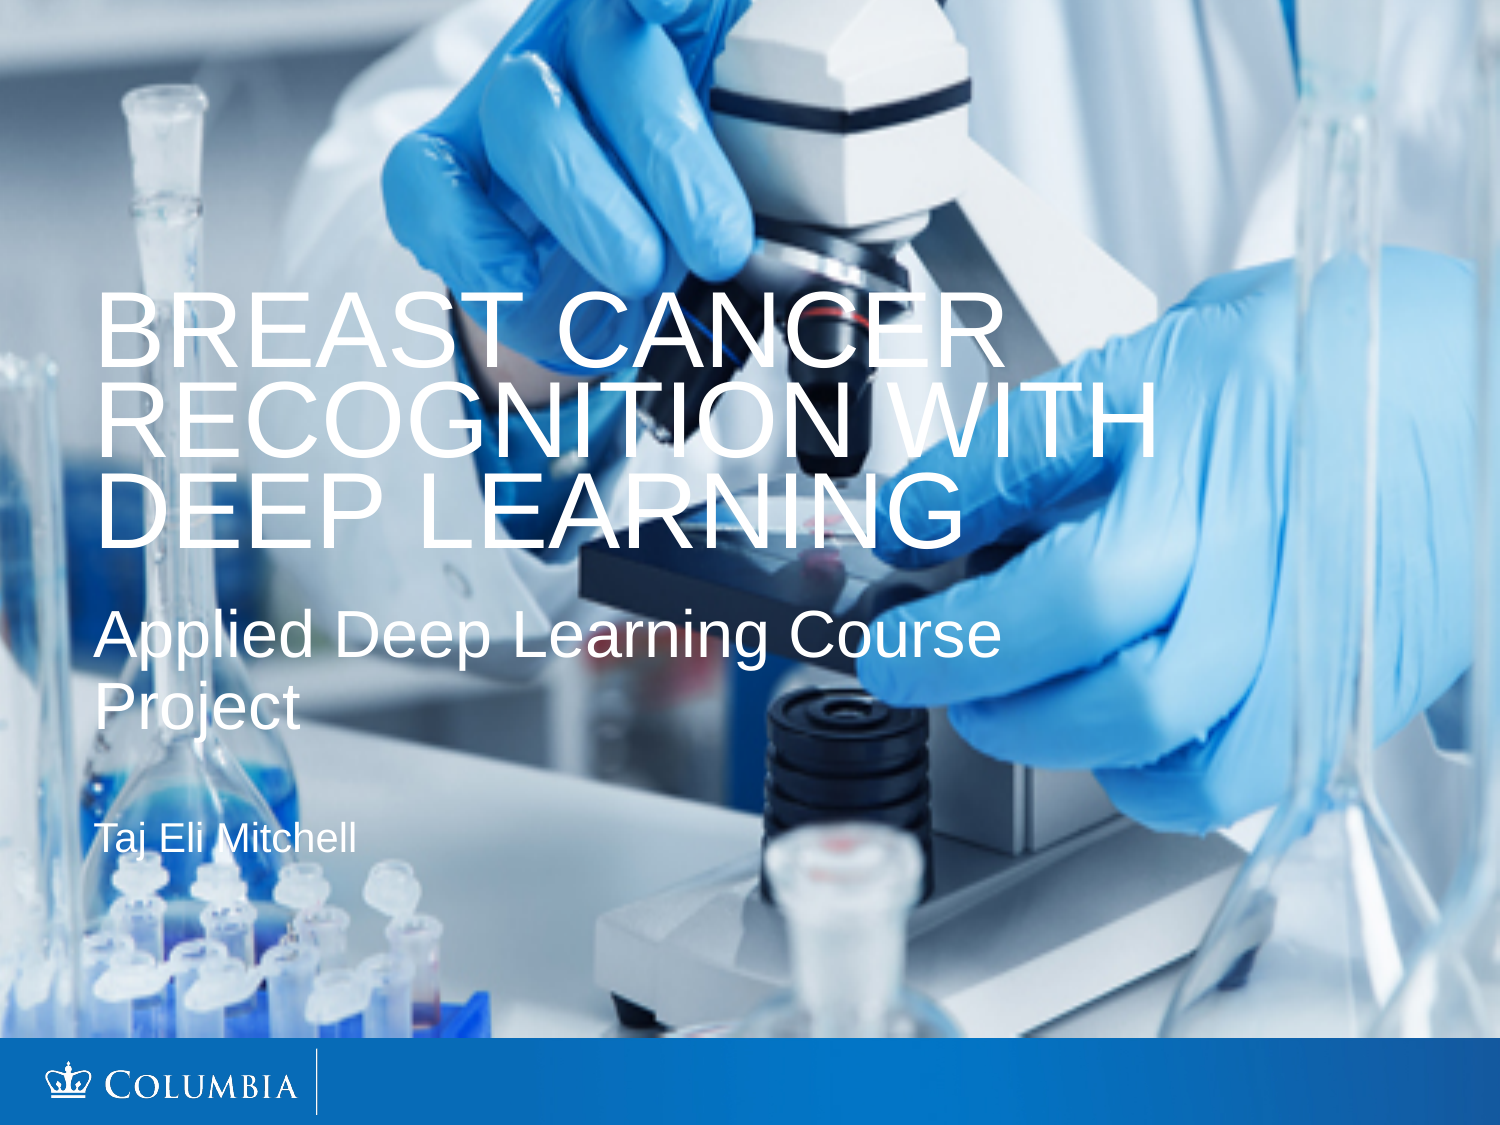

# Breast cancer recognition with deep learning
Applied Deep Learning Course Project
Taj Eli Mitchell